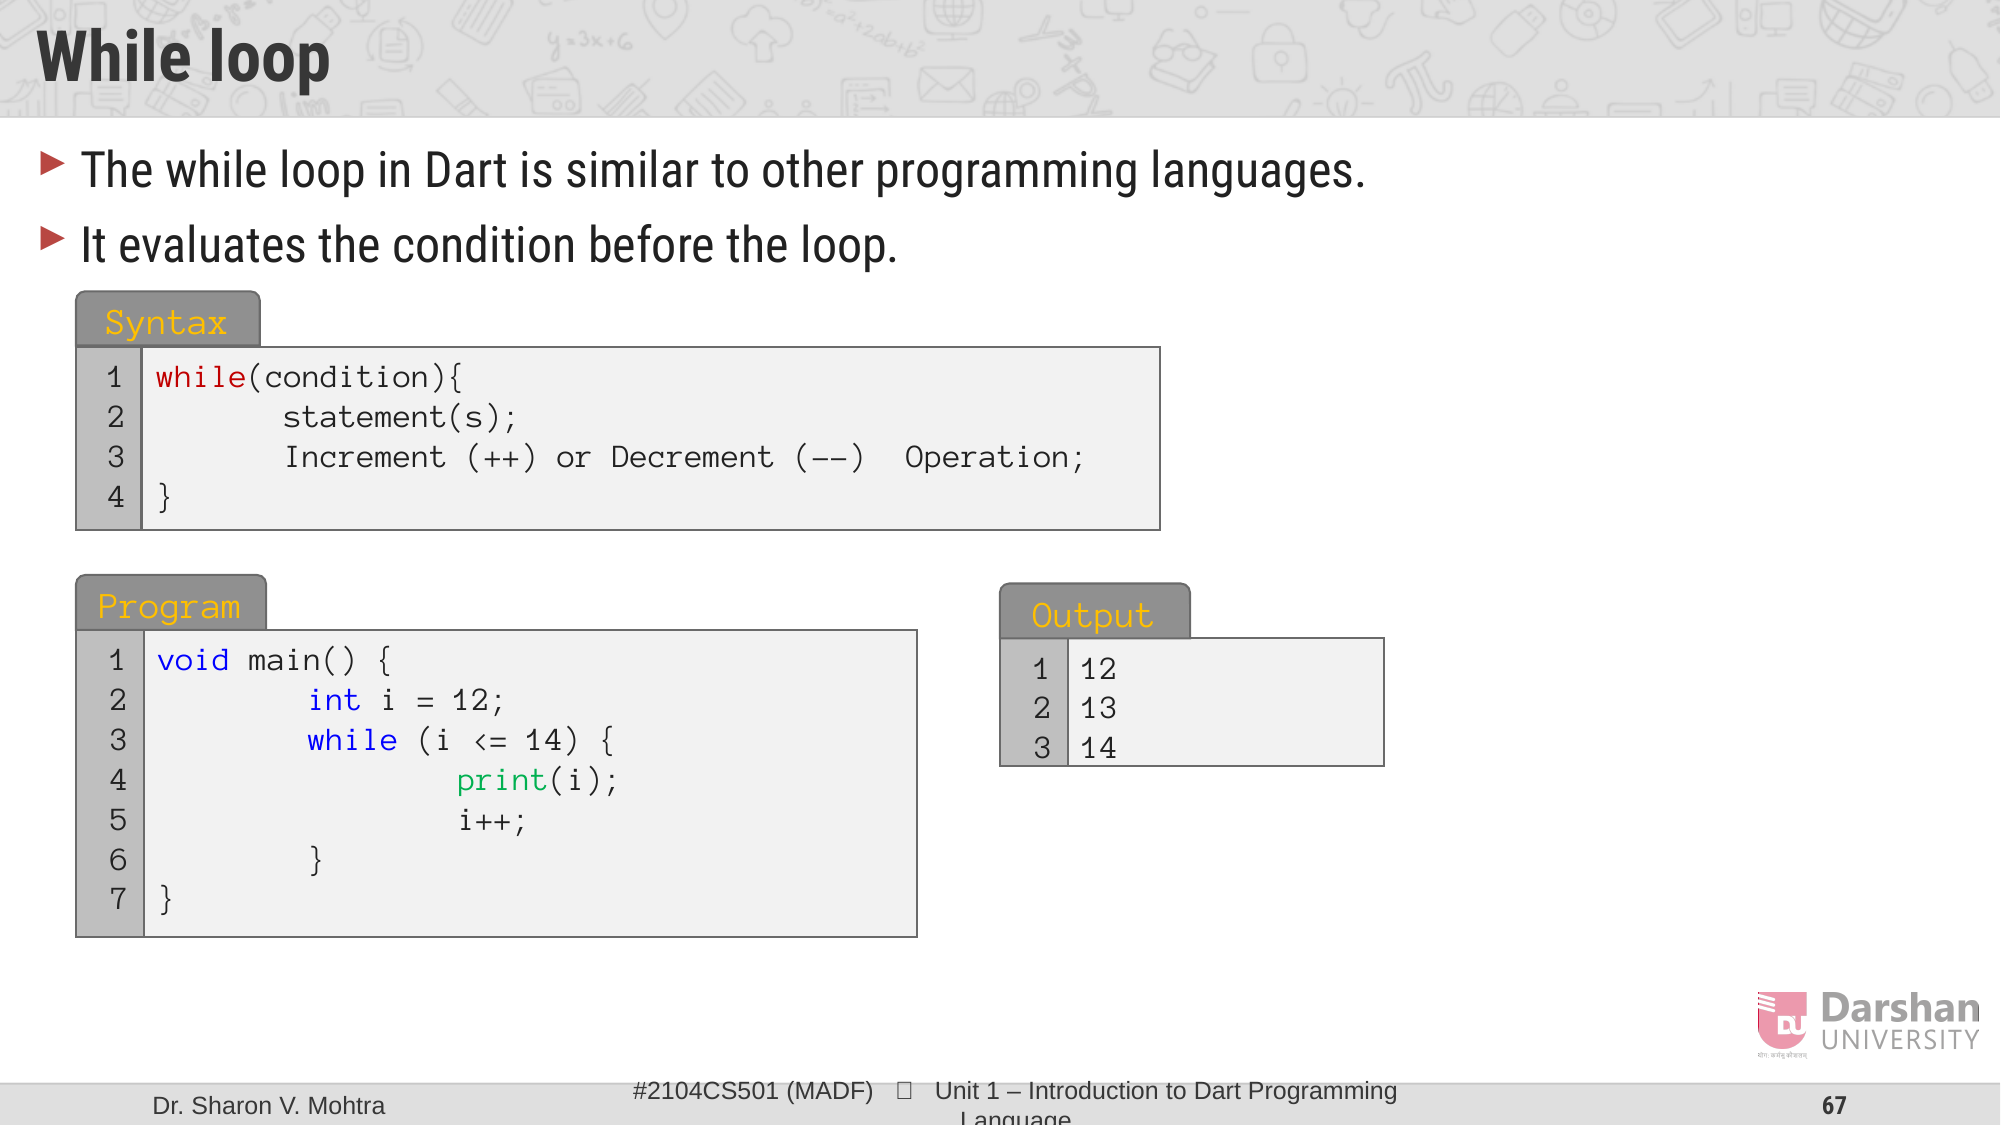

# While loop
The while loop in Dart is similar to other programming languages.
It evaluates the condition before the loop.
Syntax
1
2
3
4
while(condition){
       statement(s);
       Increment (++) or Decrement (--) 	Operation;
}
Program
1
2
3
4
5
6
7
void main() {
	int i = 12;
	while (i <= 14) {
		print(i);
		i++;
	}
}
Output
1
2
3
12
13
14